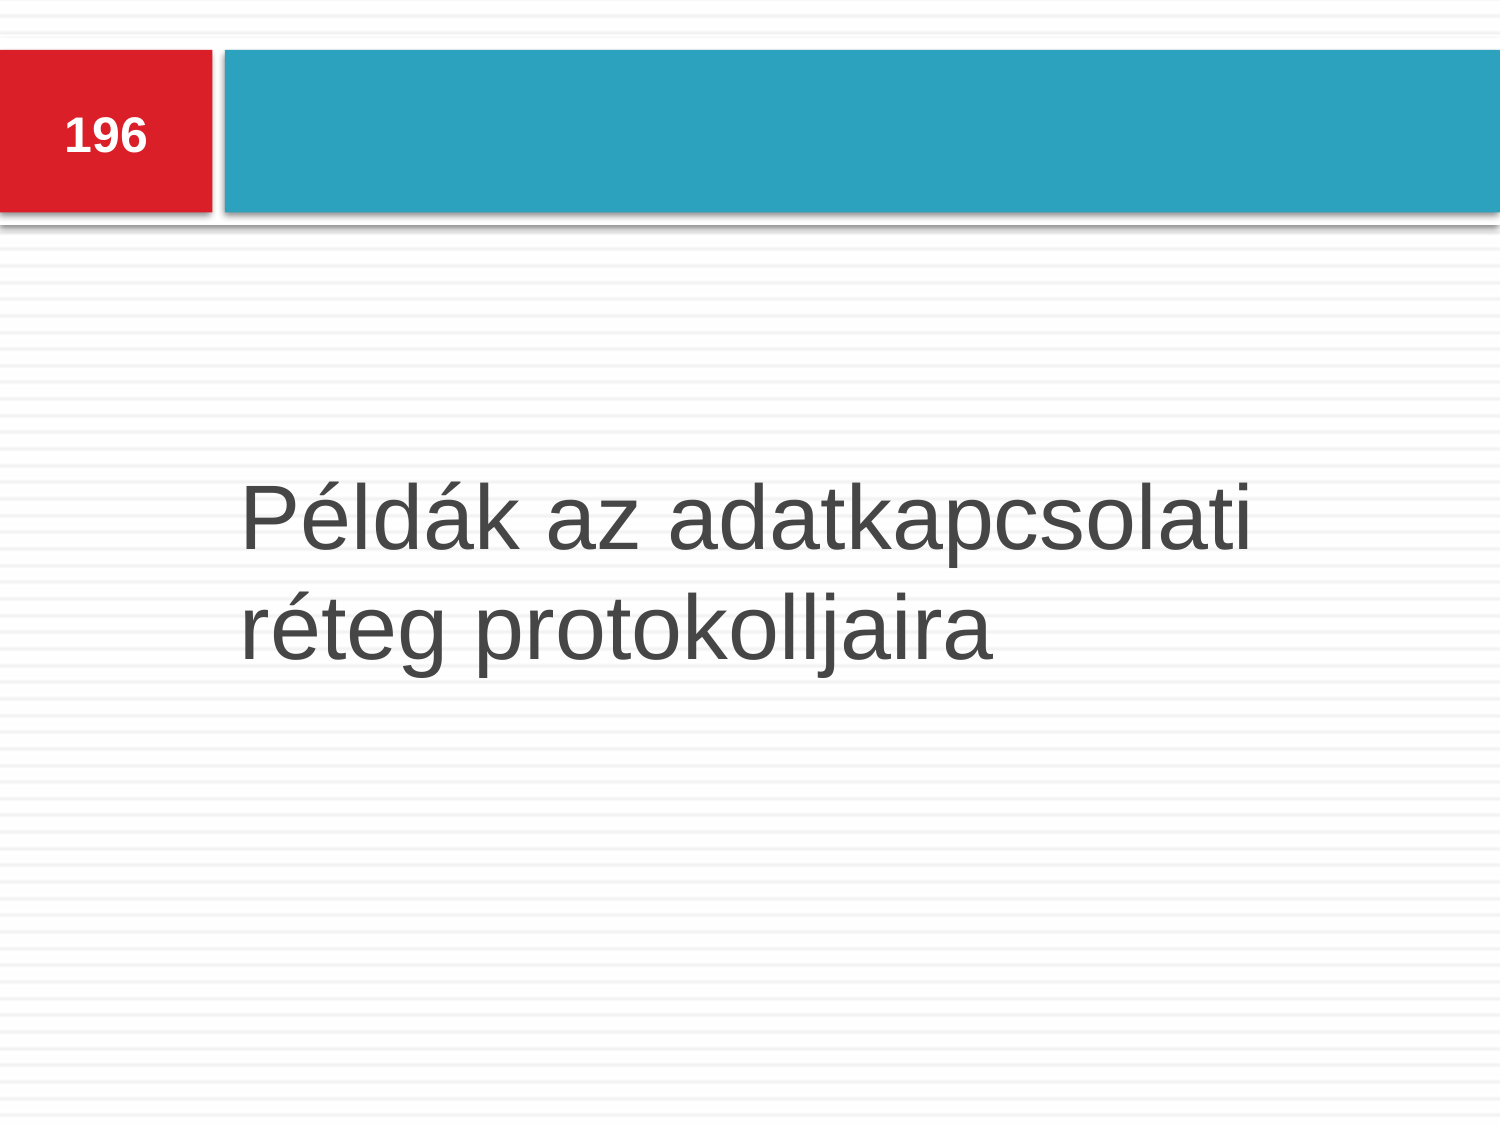

#
196
Példák az adatkapcsolati réteg protokolljaira